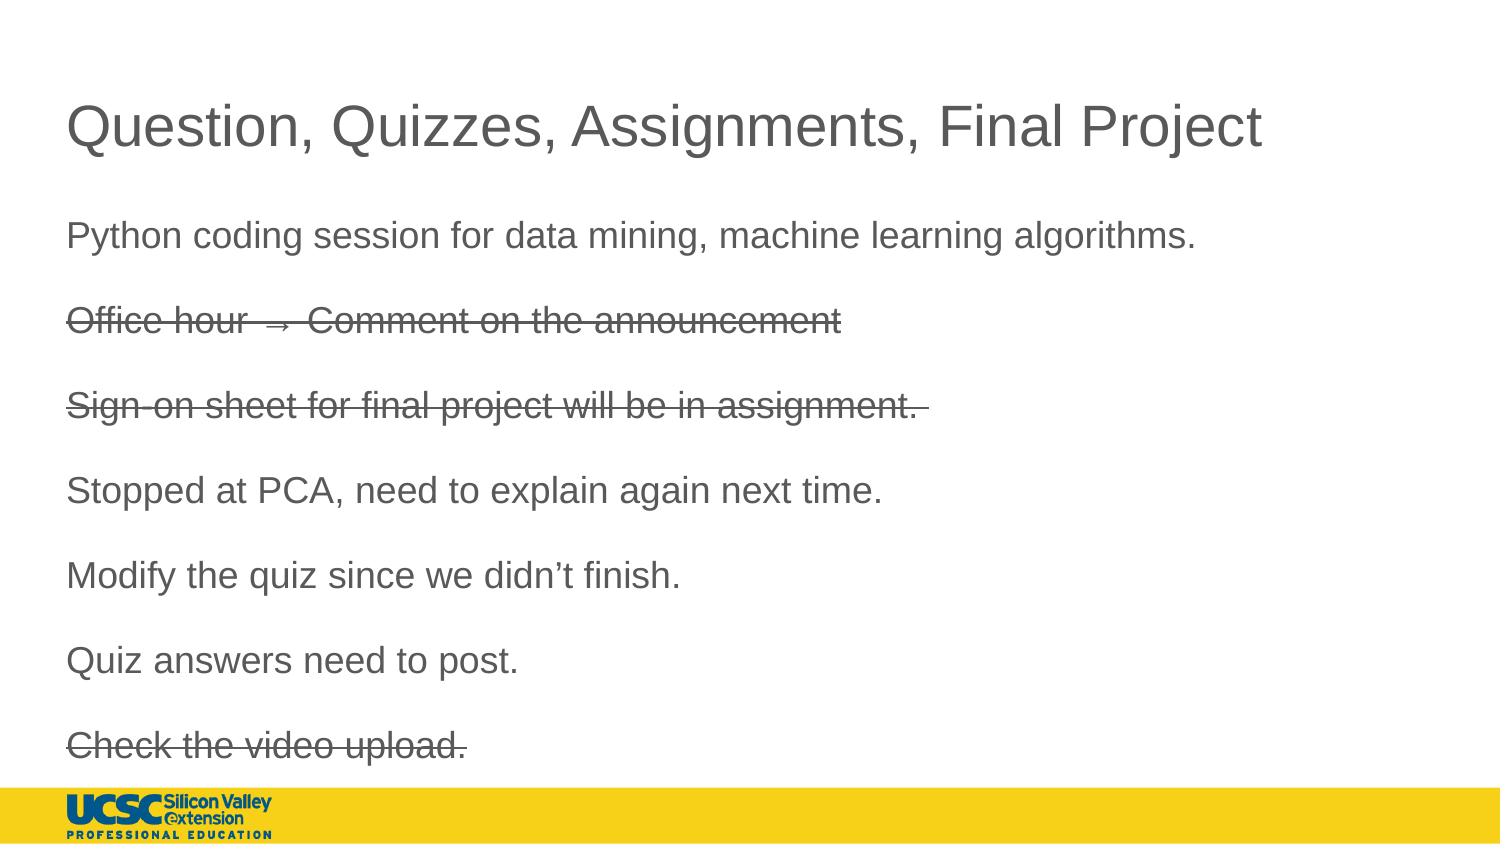

# Question, Quizzes, Assignments, Final Project
Python coding session for data mining, machine learning algorithms.
Office hour → Comment on the announcement
Sign-on sheet for final project will be in assignment.
Stopped at PCA, need to explain again next time.
Modify the quiz since we didn’t finish.
Quiz answers need to post.
Check the video upload.